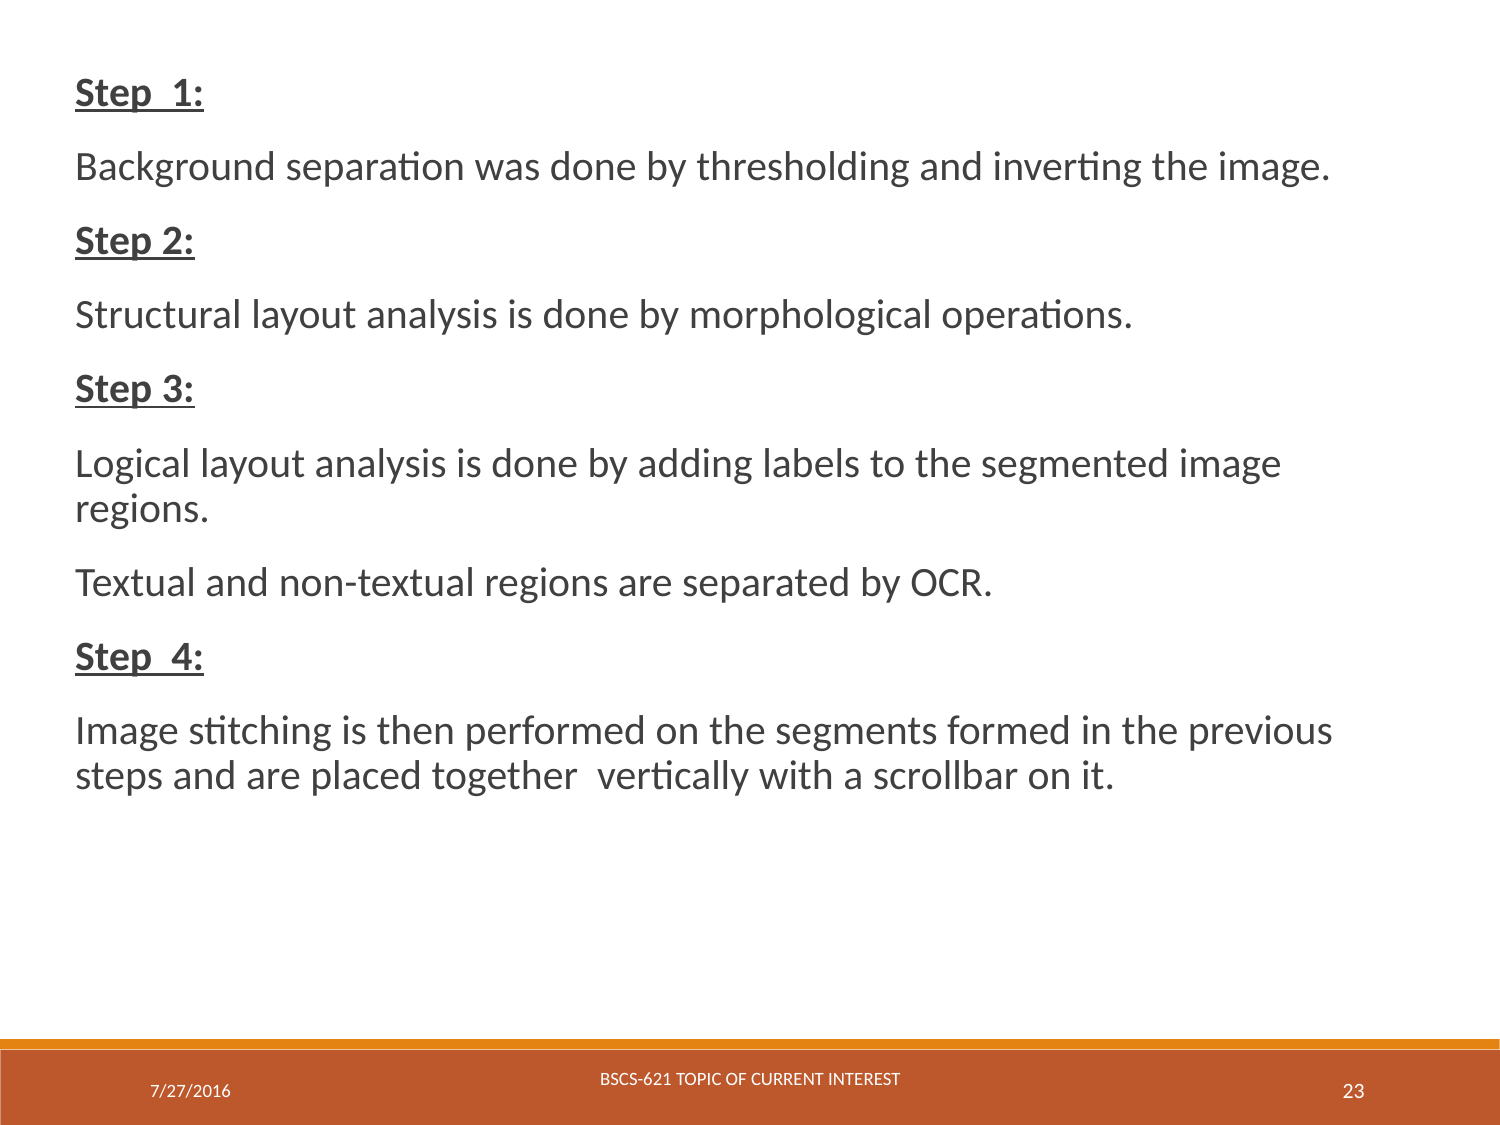

Step  1:
Background separation was done by thresholding and inverting the image.
Step 2:
Structural layout analysis is done by morphological operations.
Step 3:
Logical layout analysis is done by adding labels to the segmented image regions.
Textual and non-textual regions are separated by OCR.
Step  4:
Image stitching is then performed on the segments formed in the previous steps and are placed together  vertically with a scrollbar on it.

7/27/2016
BSCS-621 Topic of Current Interest

23